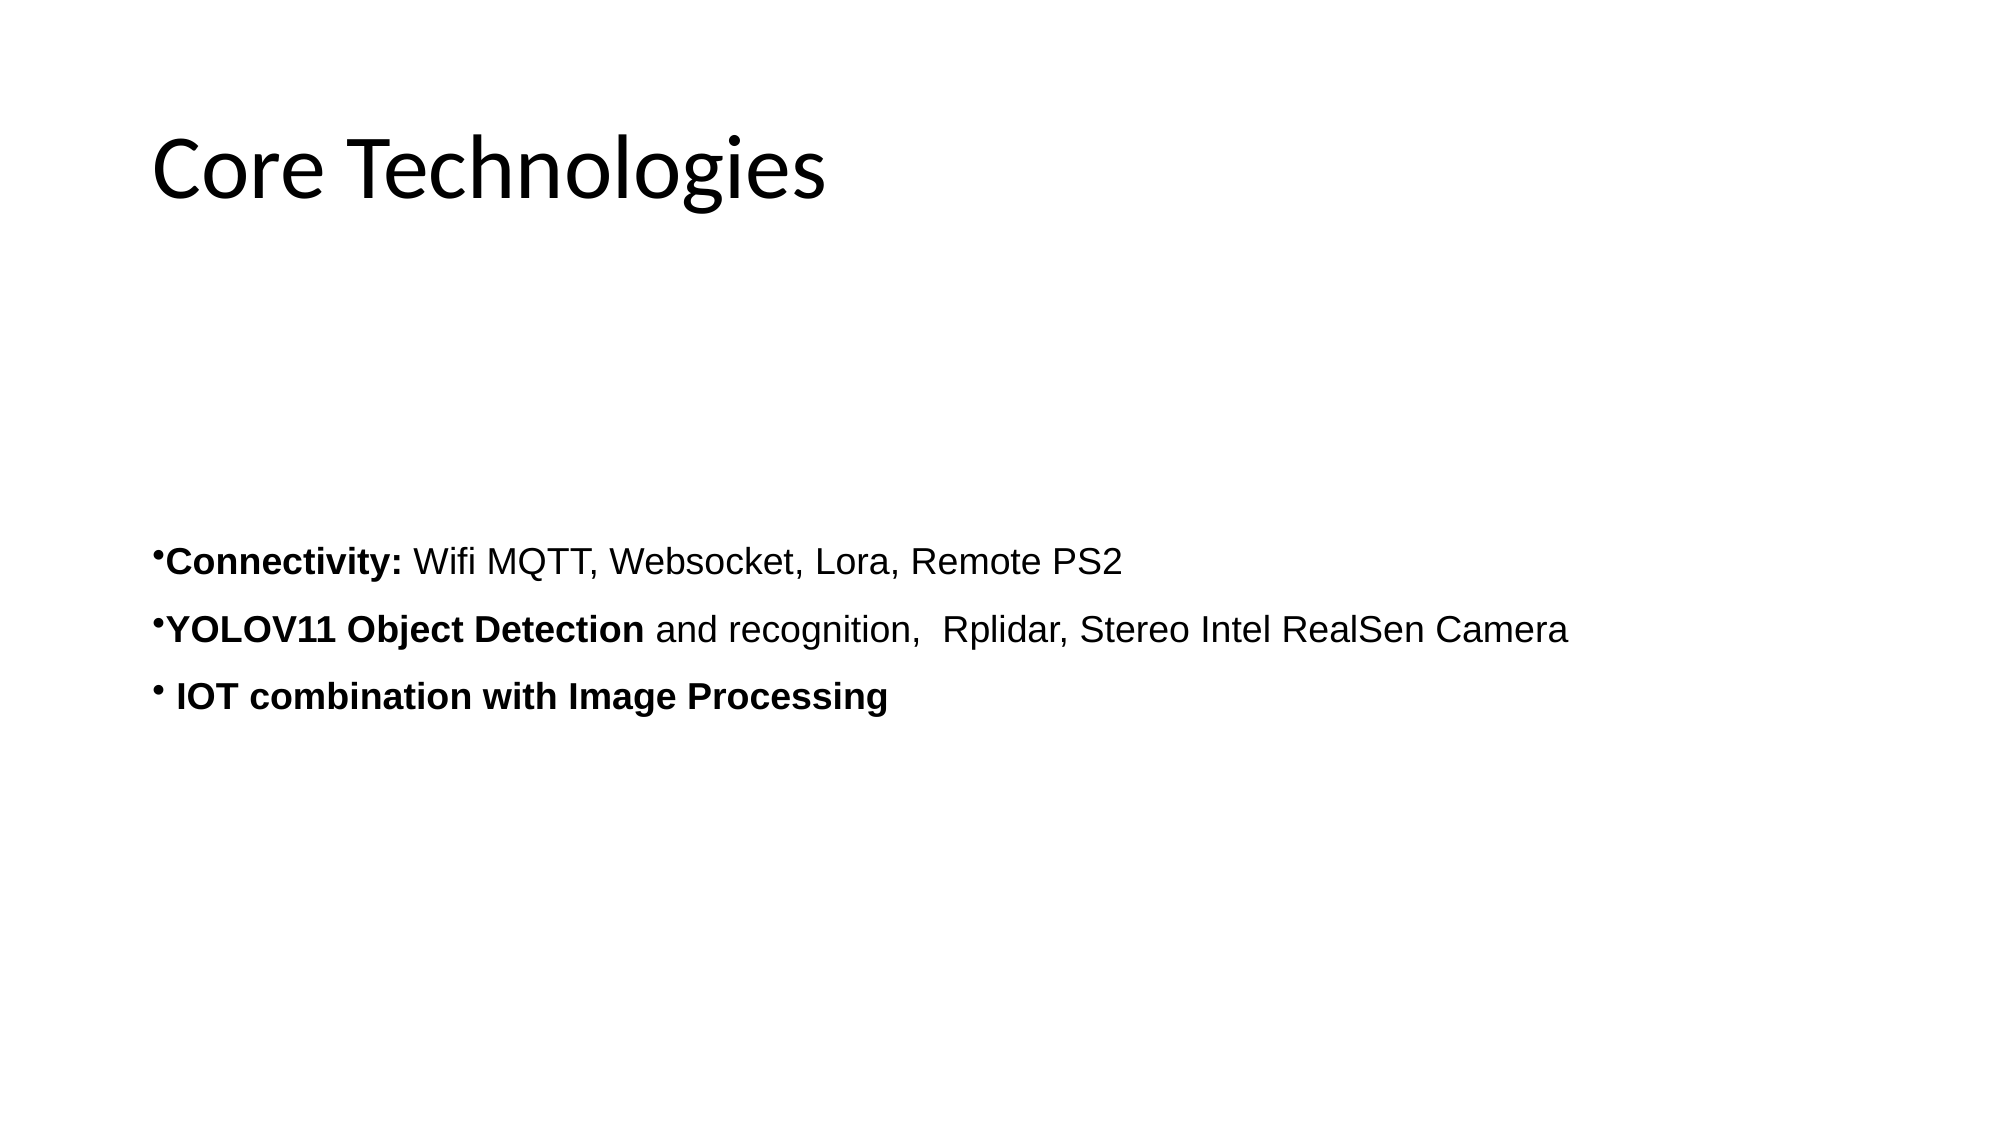

# Core Technologies
Connectivity: Wifi MQTT, Websocket, Lora, Remote PS2
YOLOV11 Object Detection and recognition,  Rplidar, Stereo Intel RealSen Camera
 IOT combination with Image Processing